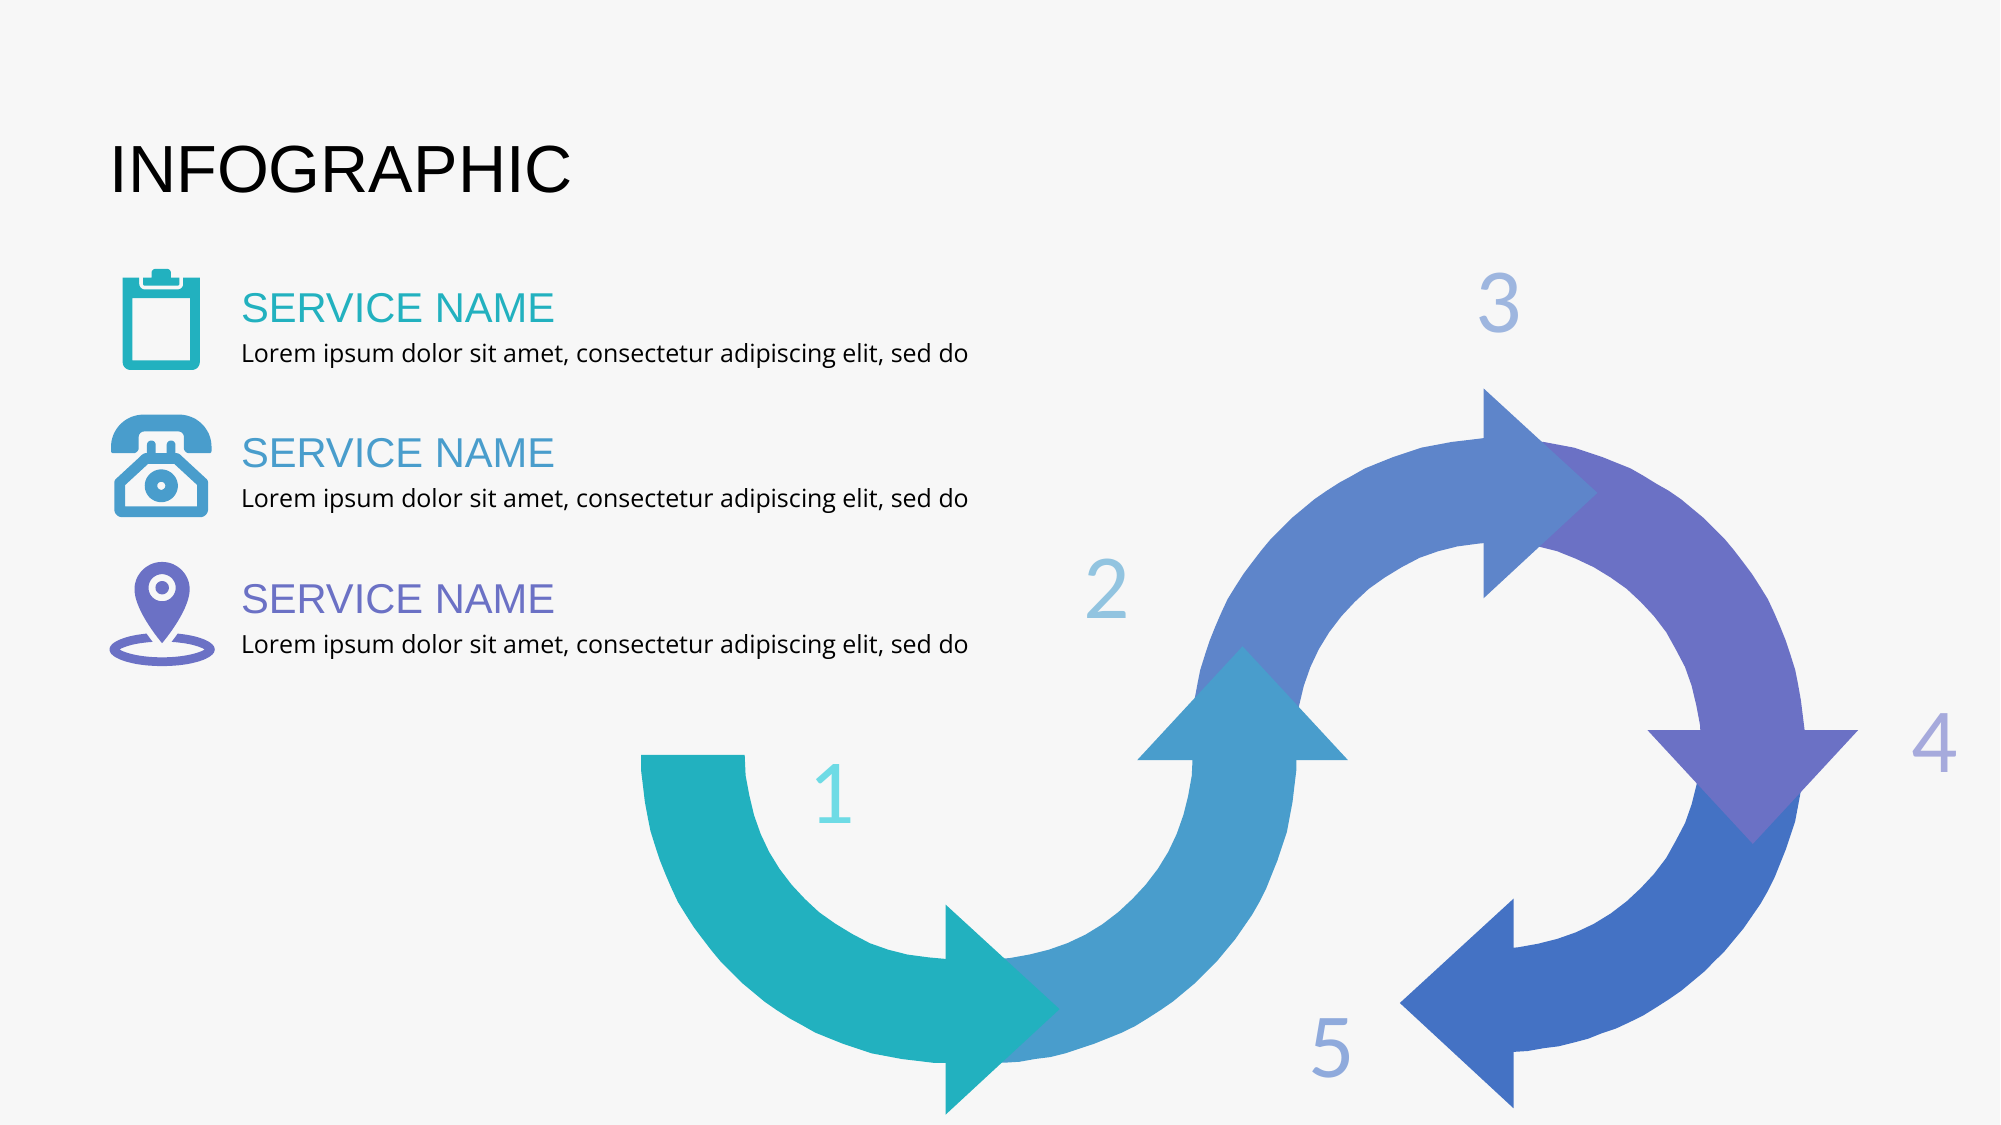

INFOGRAPHIC
3

2
4
1
5

SERVICE NAME
Lorem ipsum dolor sit amet, consectetur adipiscing elit, sed do

SERVICE NAME
Lorem ipsum dolor sit amet, consectetur adipiscing elit, sed do

SERVICE NAME
Lorem ipsum dolor sit amet, consectetur adipiscing elit, sed do